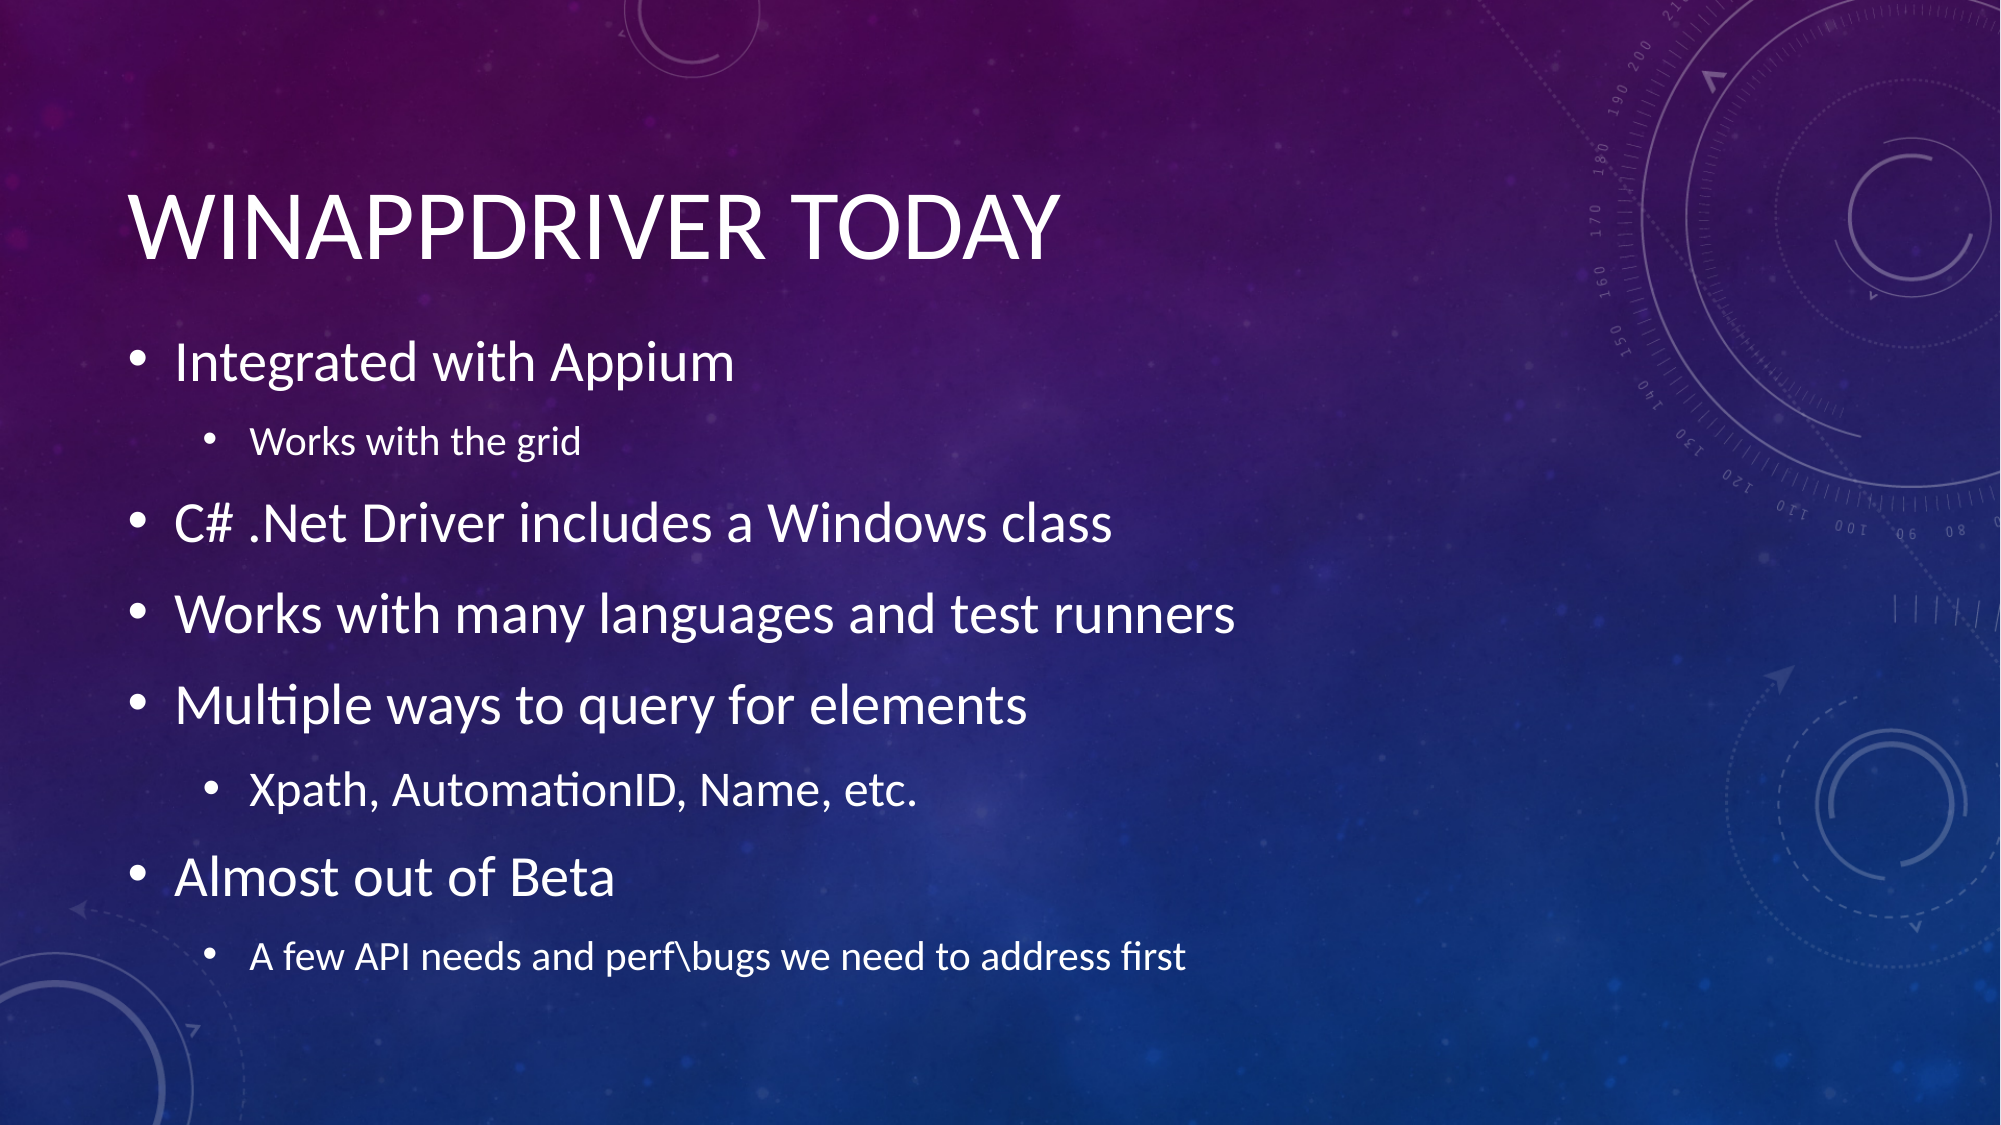

# WinAppDriver Today
Integrated with Appium
Works with the grid
C# .Net Driver includes a Windows class
Works with many languages and test runners
Multiple ways to query for elements
Xpath, AutomationID, Name, etc.
Almost out of Beta
A few API needs and perf\bugs we need to address first